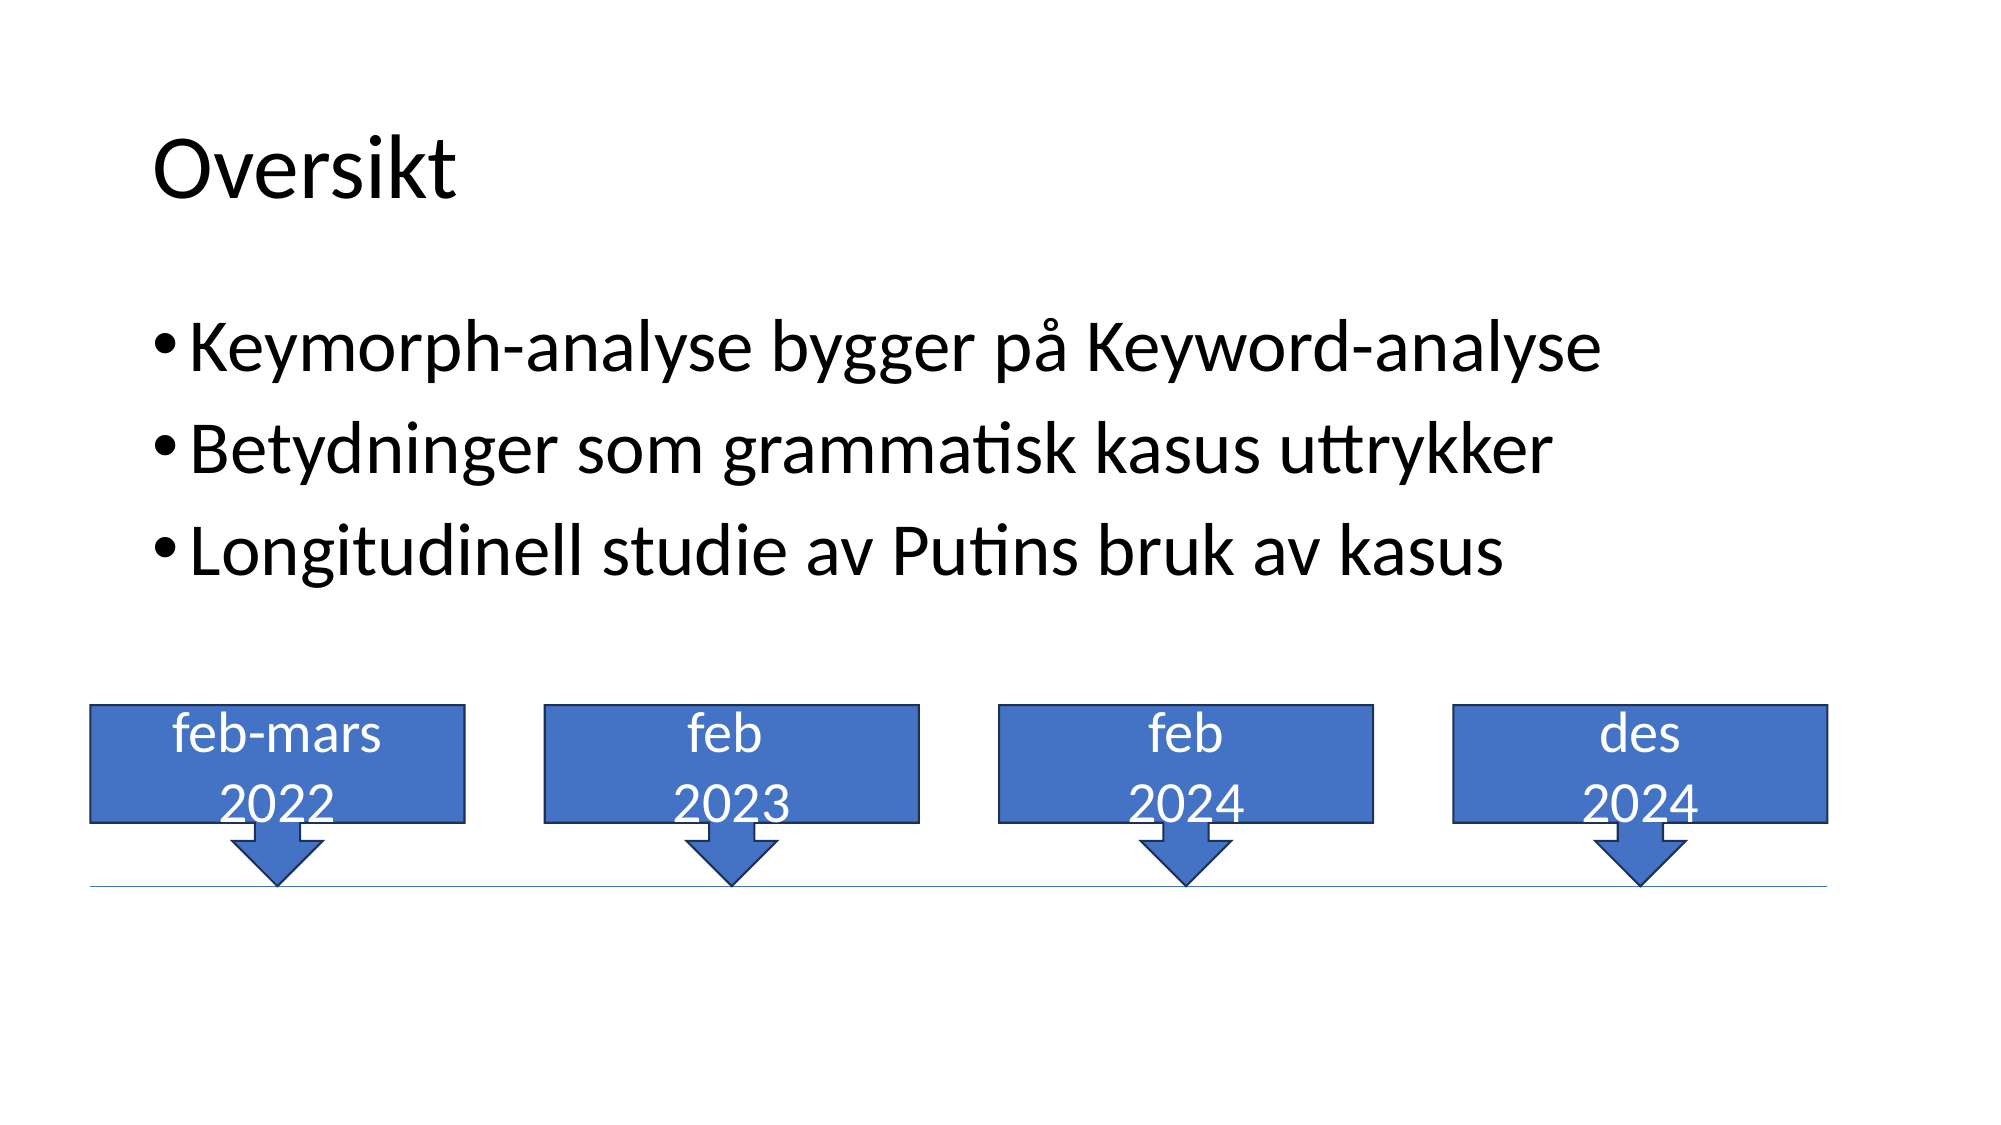

# Oversikt
Keymorph-analyse bygger på Keyword-analyse
Betydninger som grammatisk kasus uttrykker
Longitudinell studie av Putins bruk av kasus
feb-mars
2022
feb
2023
feb
2024
des
2024